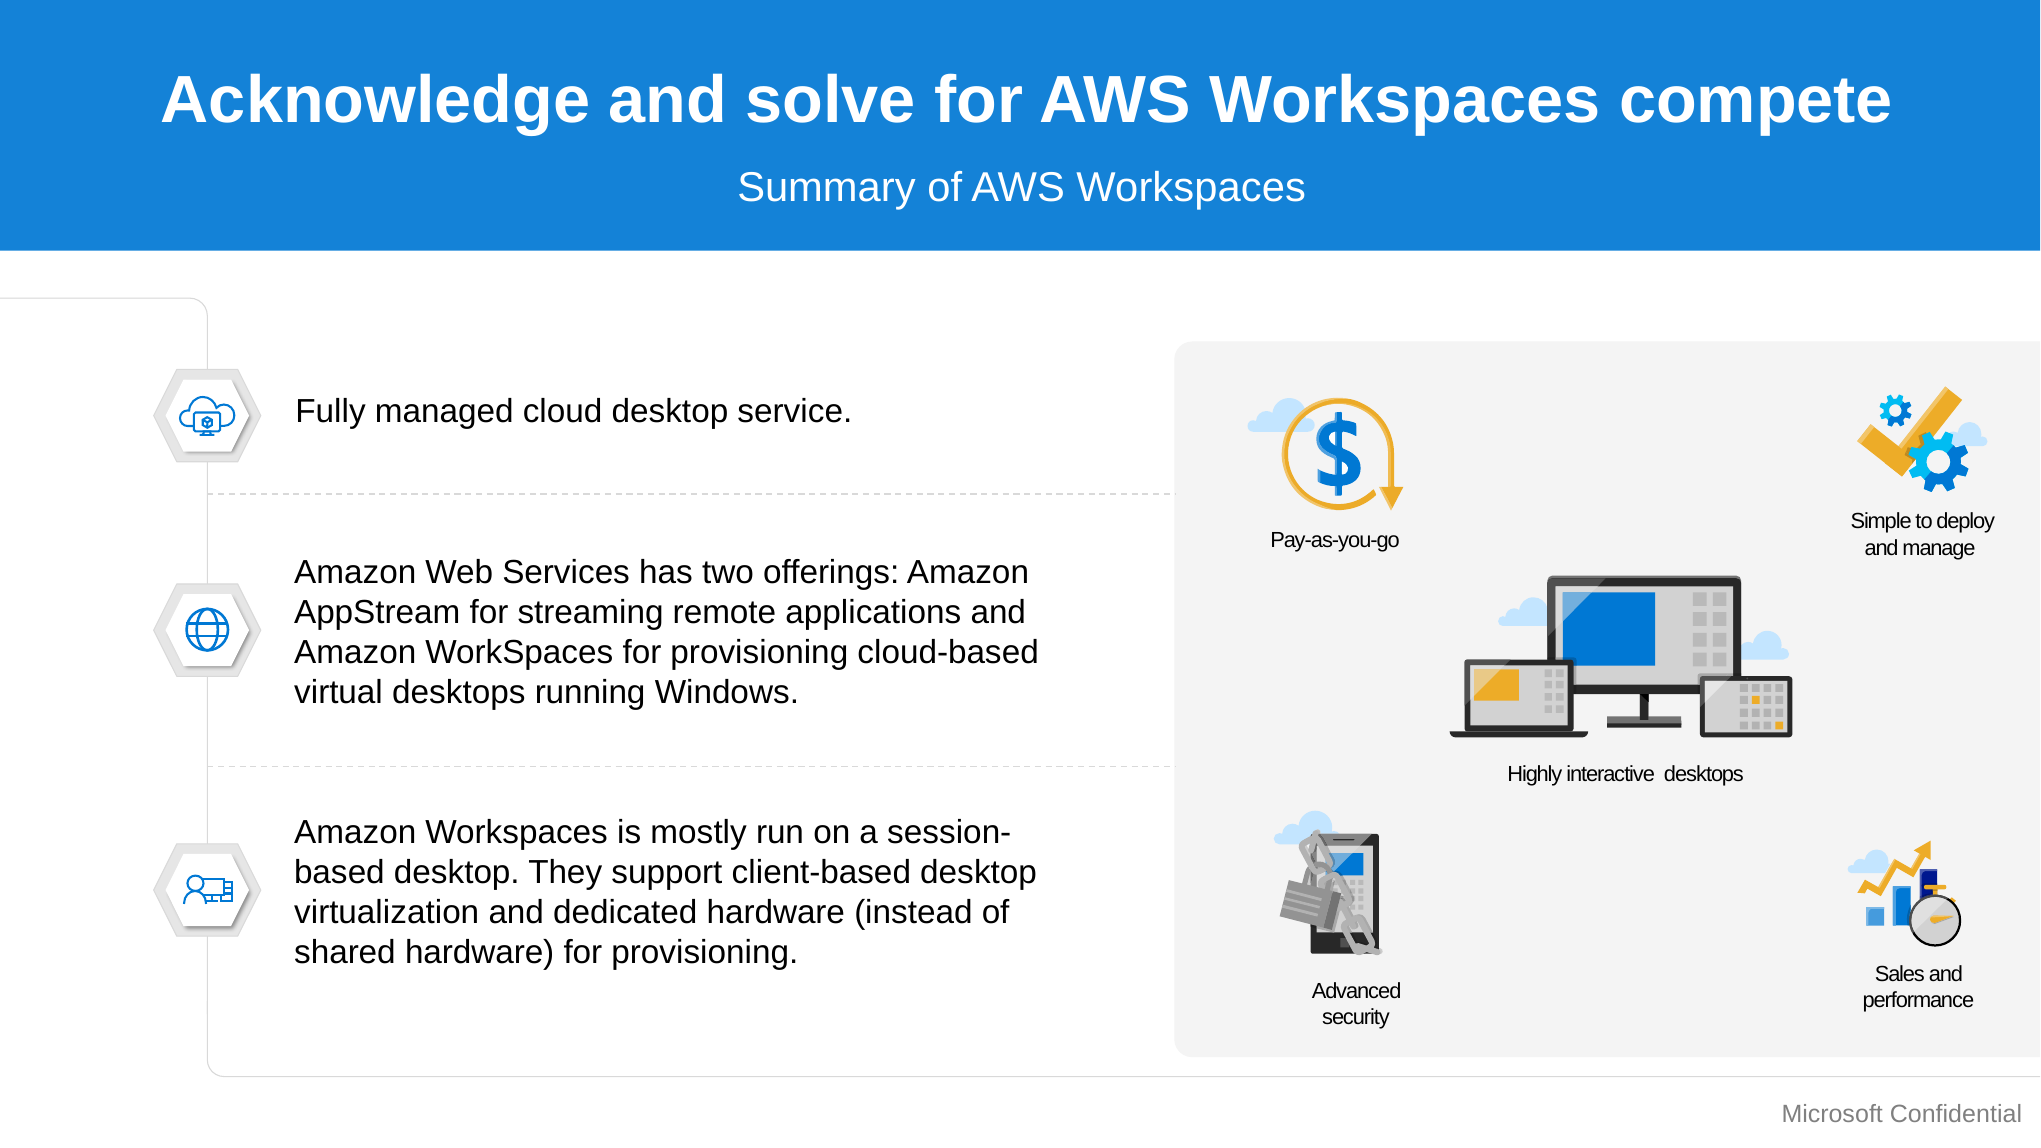

Acknowledge and solve for AWS Workspaces compete
Summary of AWS Workspaces
What is AWS Workspaces? How does Azure Virtual Desktop compare? Why/how to win with Azure Virtual Desktop?

Fully managed cloud desktop service.

Simple to deploy and manage

Pay-as-you-go
Amazon Web Services has two offerings: Amazon AppStream for streaming remote applications and Amazon WorkSpaces for provisioning cloud-based virtual desktops running Windows.

Highly interactive  desktops
Amazon Workspaces is mostly run on a session-based desktop. They support client-based desktop virtualization and dedicated hardware (instead of shared hardware) for provisioning.

Advanced security

Sales and performance
Microsoft Confidential